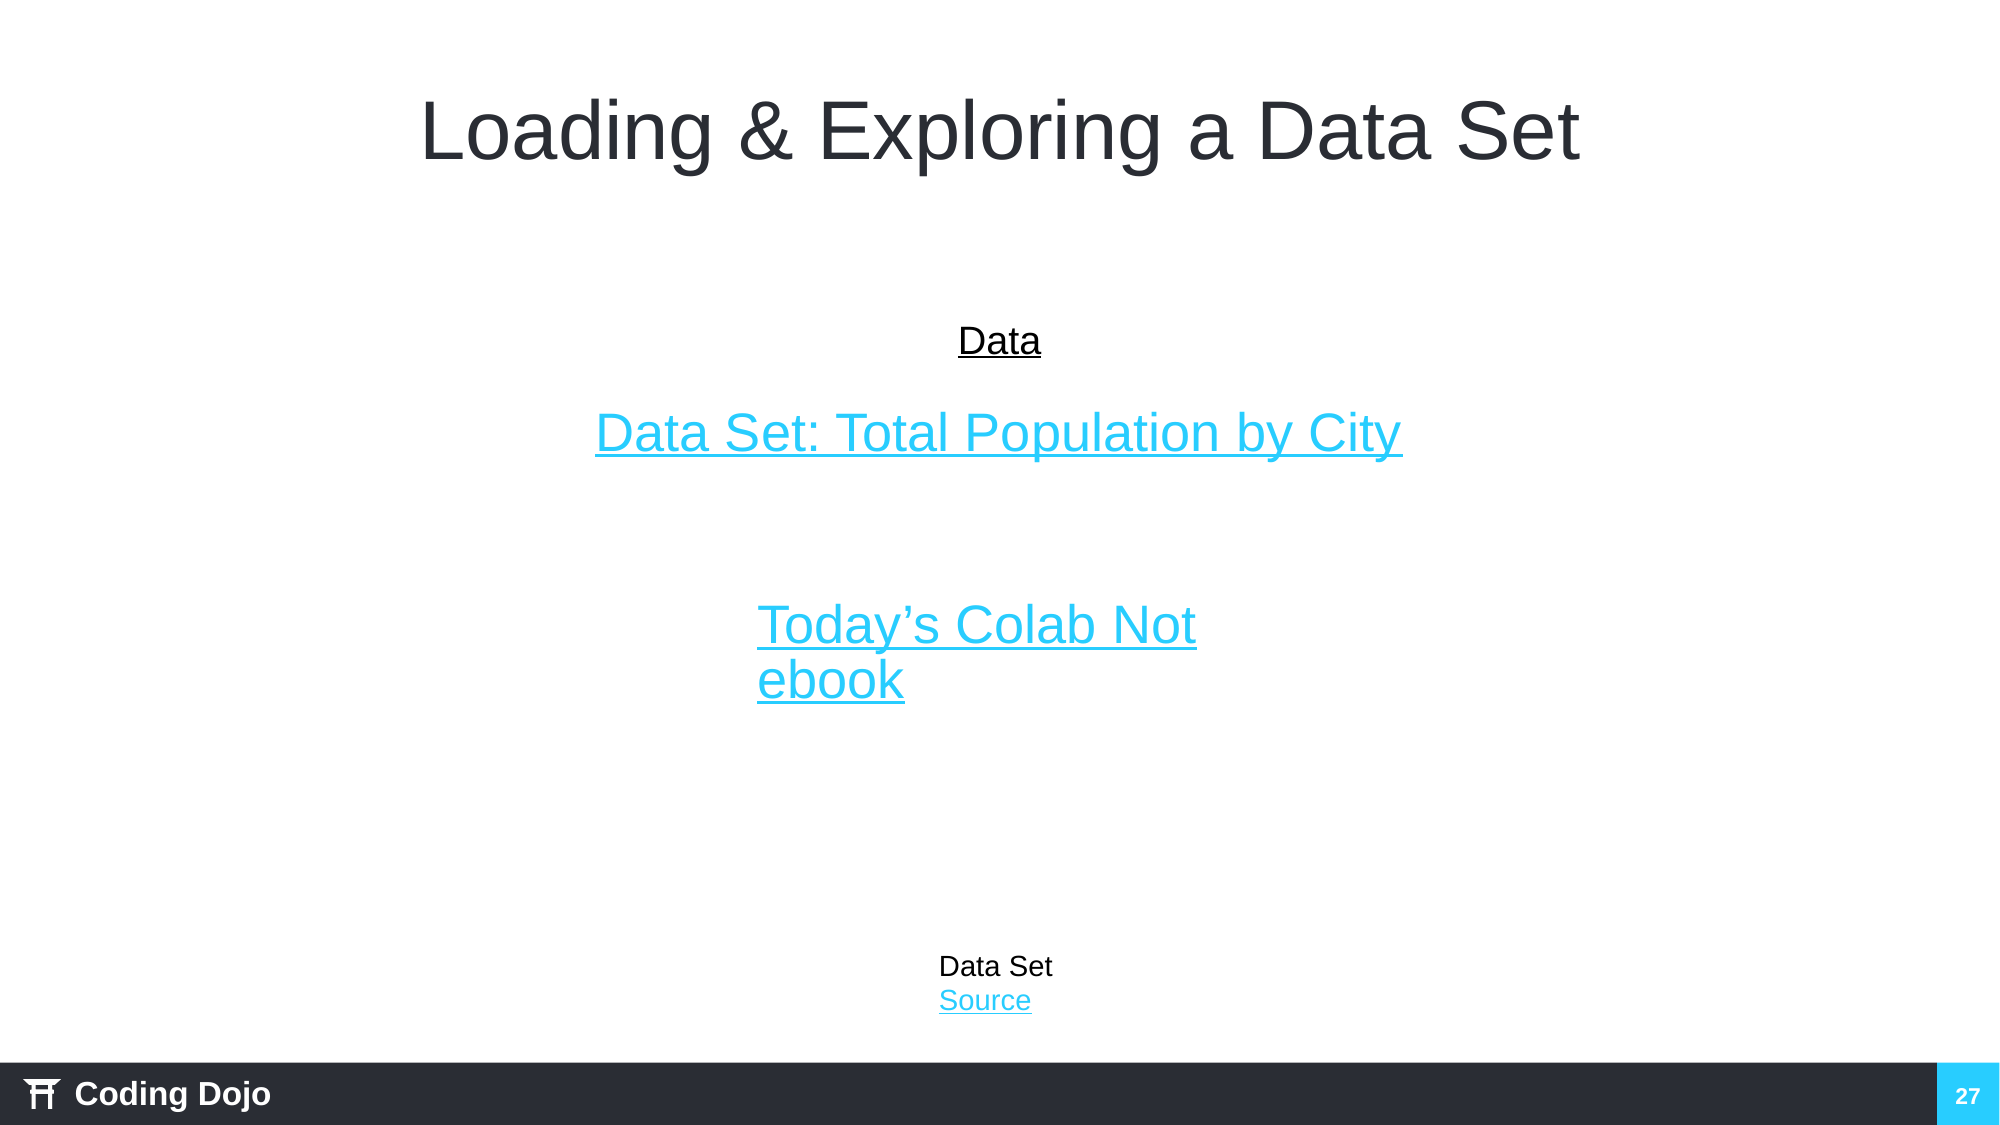

Loading & Exploring a Data Set

Data

Data Set: Total Population by City

Today’s Colab Notebook
Data Set Source